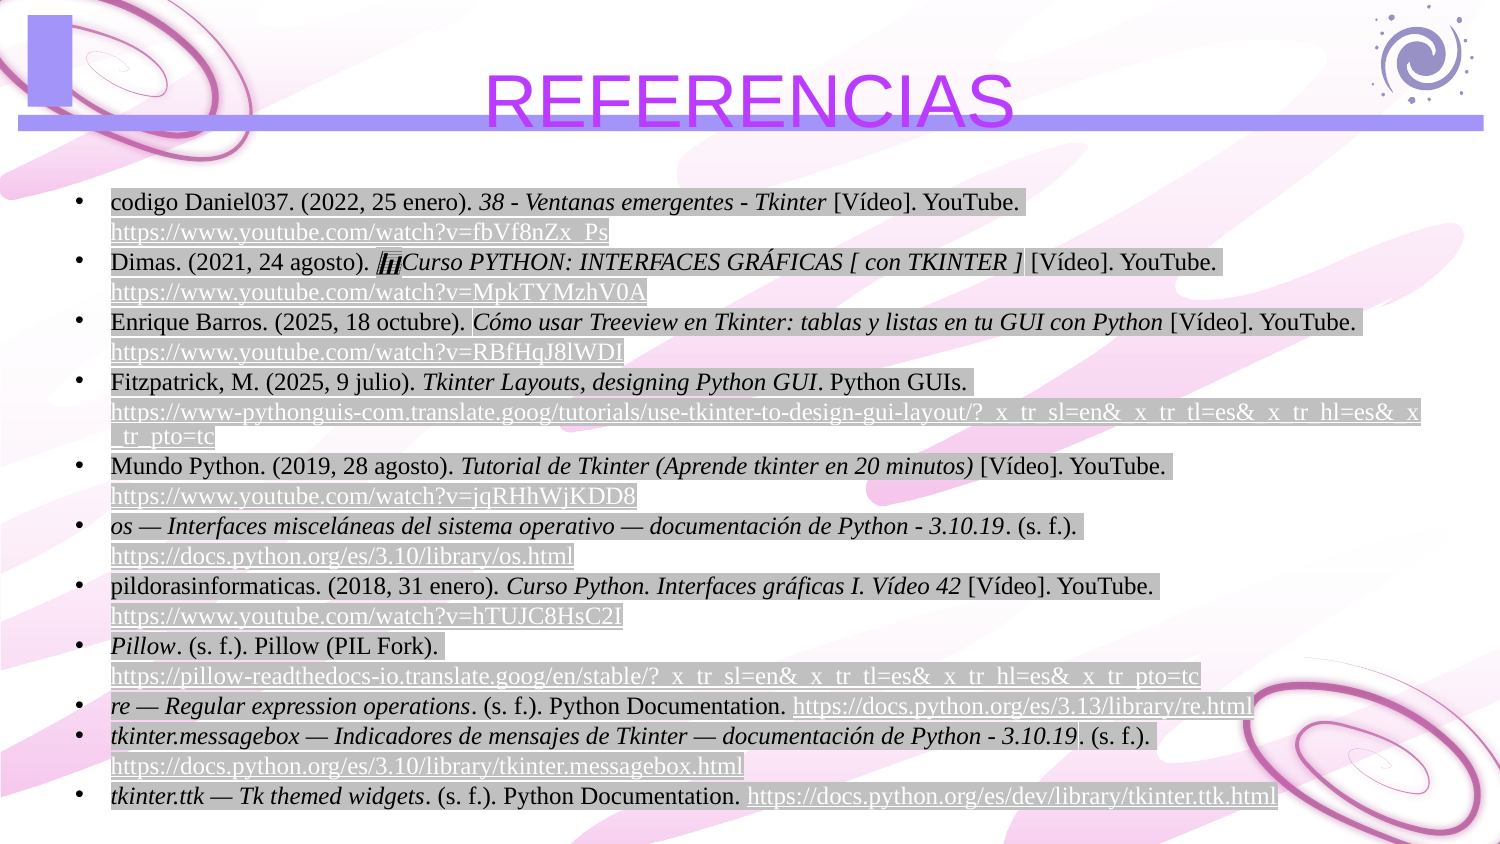

REFERENCIAS
codigo Daniel037. (2022, 25 enero). 38 - Ventanas emergentes - Tkinter [Vídeo]. YouTube. https://www.youtube.com/watch?v=fbVf8nZx_Ps
Dimas. (2021, 24 agosto). 📊Curso PYTHON: INTERFACES GRÁFICAS [ con TKINTER ] [Vídeo]. YouTube. https://www.youtube.com/watch?v=MpkTYMzhV0A
Enrique Barros. (2025, 18 octubre). Cómo usar Treeview en Tkinter: tablas y listas en tu GUI con Python [Vídeo]. YouTube. https://www.youtube.com/watch?v=RBfHqJ8lWDI
Fitzpatrick, M. (2025, 9 julio). Tkinter Layouts, designing Python GUI. Python GUIs. https://www-pythonguis-com.translate.goog/tutorials/use-tkinter-to-design-gui-layout/?_x_tr_sl=en&_x_tr_tl=es&_x_tr_hl=es&_x_tr_pto=tc
Mundo Python. (2019, 28 agosto). Tutorial de Tkinter (Aprende tkinter en 20 minutos) [Vídeo]. YouTube. https://www.youtube.com/watch?v=jqRHhWjKDD8
os — Interfaces misceláneas del sistema operativo — documentación de Python - 3.10.19. (s. f.). https://docs.python.org/es/3.10/library/os.html
pildorasinformaticas. (2018, 31 enero). Curso Python. Interfaces gráficas I. Vídeo 42 [Vídeo]. YouTube. https://www.youtube.com/watch?v=hTUJC8HsC2I
Pillow. (s. f.). Pillow (PIL Fork). https://pillow-readthedocs-io.translate.goog/en/stable/?_x_tr_sl=en&_x_tr_tl=es&_x_tr_hl=es&_x_tr_pto=tc
re — Regular expression operations. (s. f.). Python Documentation. https://docs.python.org/es/3.13/library/re.html
tkinter.messagebox — Indicadores de mensajes de Tkinter — documentación de Python - 3.10.19. (s. f.). https://docs.python.org/es/3.10/library/tkinter.messagebox.html
tkinter.ttk — Tk themed widgets. (s. f.). Python Documentation. https://docs.python.org/es/dev/library/tkinter.ttk.html